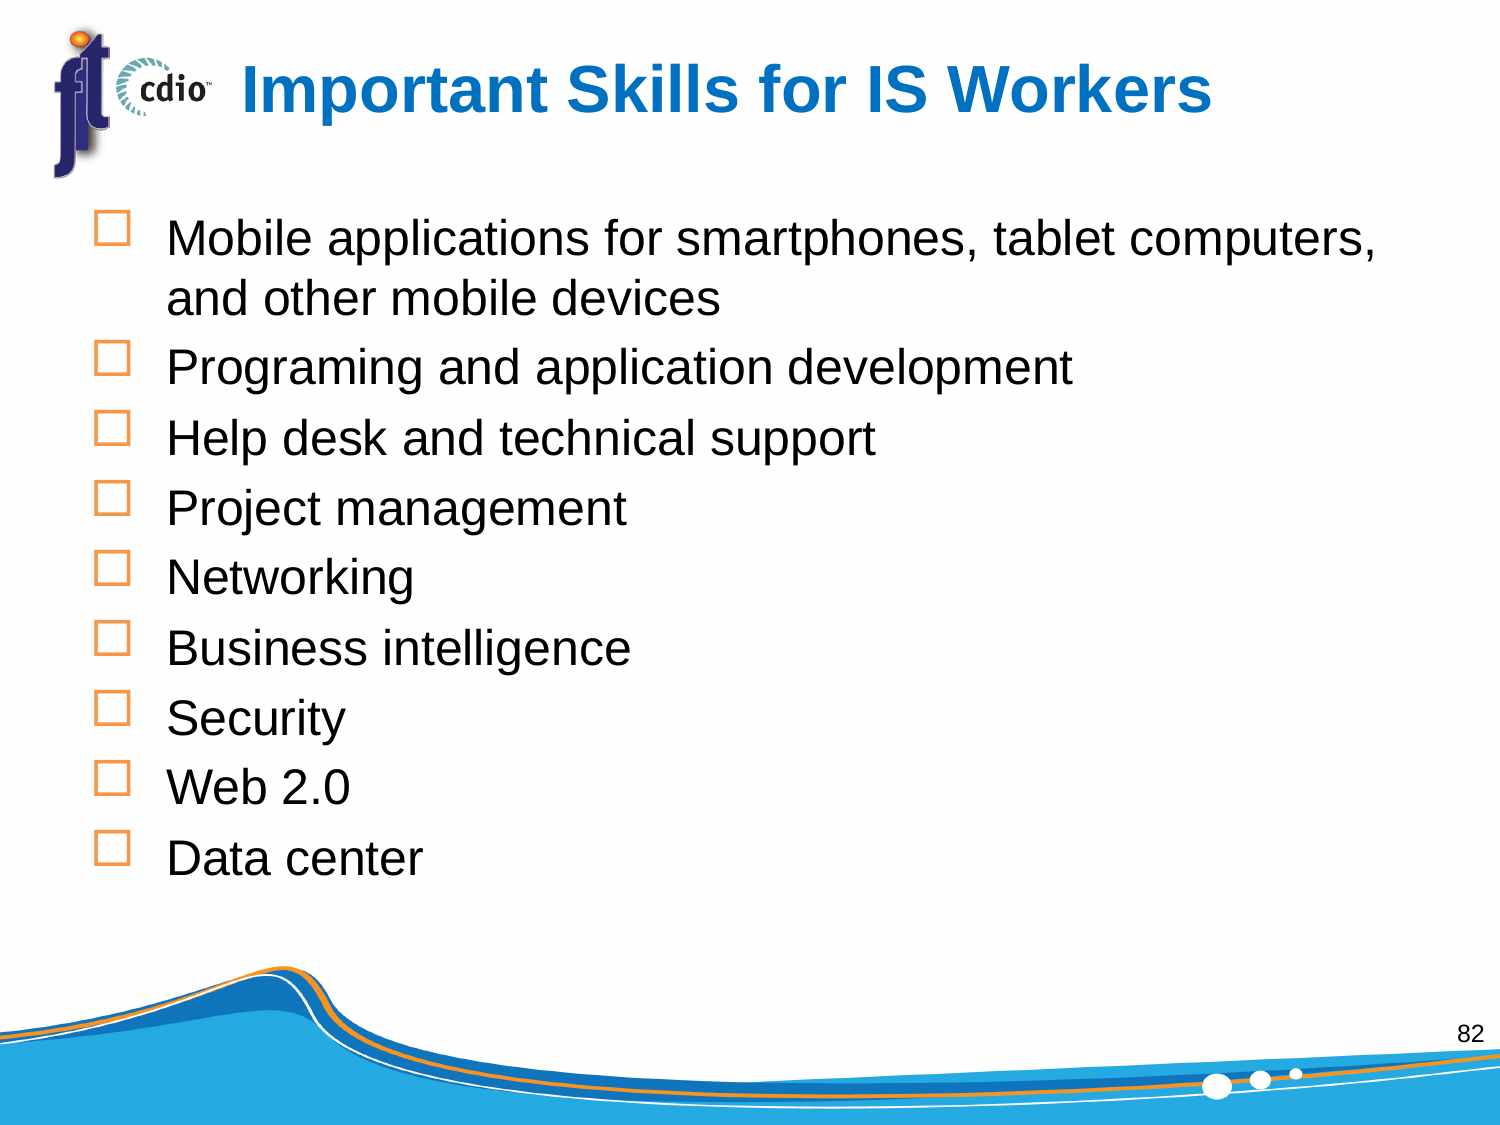

# Important Skills for IS Workers
Mobile applications for smartphones, tablet computers, and other mobile devices
Programing and application development
Help desk and technical support
Project management
Networking
Business intelligence
Security
Web 2.0
Data center
82